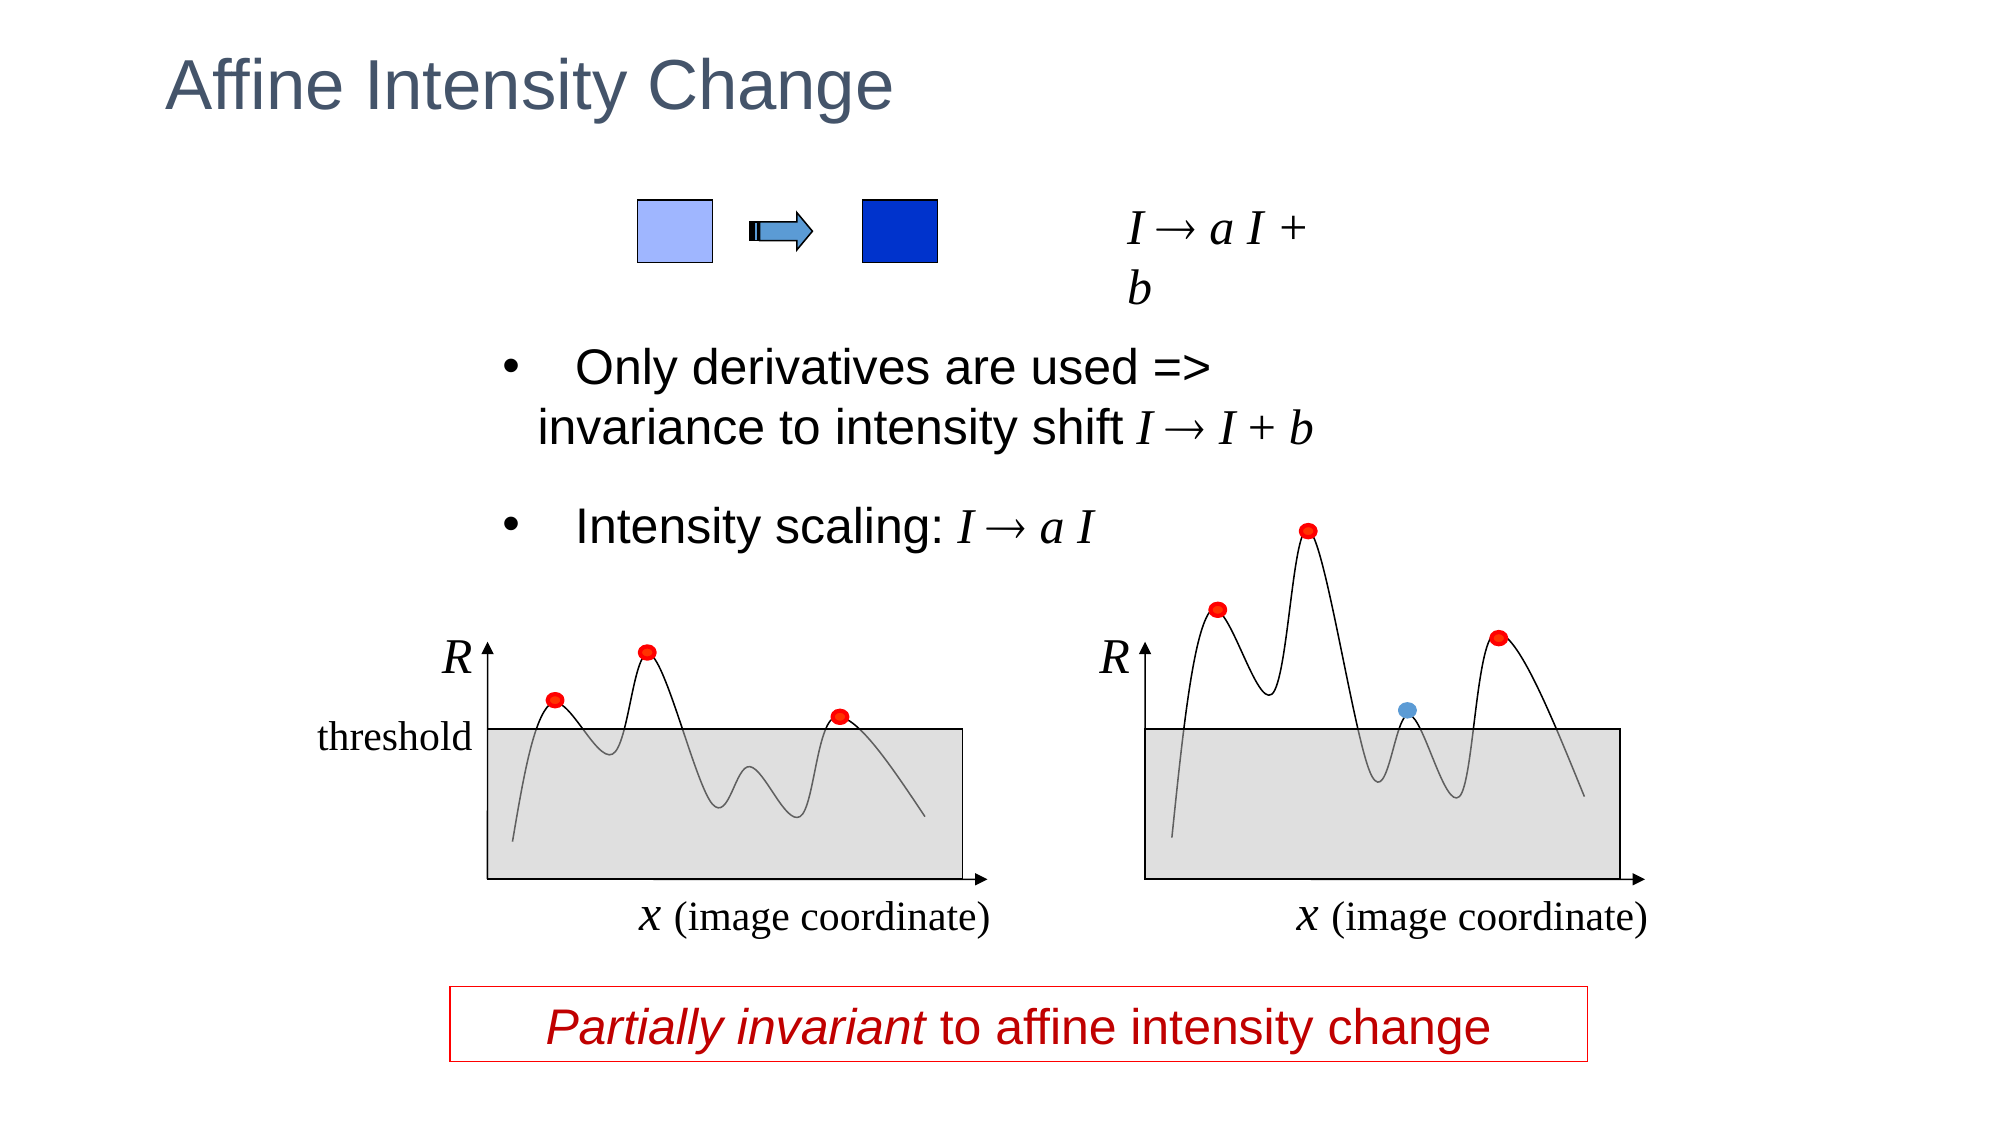

# Affine Intensity Change
I → a I + b

   Only derivatives are used => invariance to intensity shift I → I + b
   Intensity scaling: I → a I

R

x (image coordinate)

R

x (image coordinate)

threshold

Partially invariant to affine intensity change